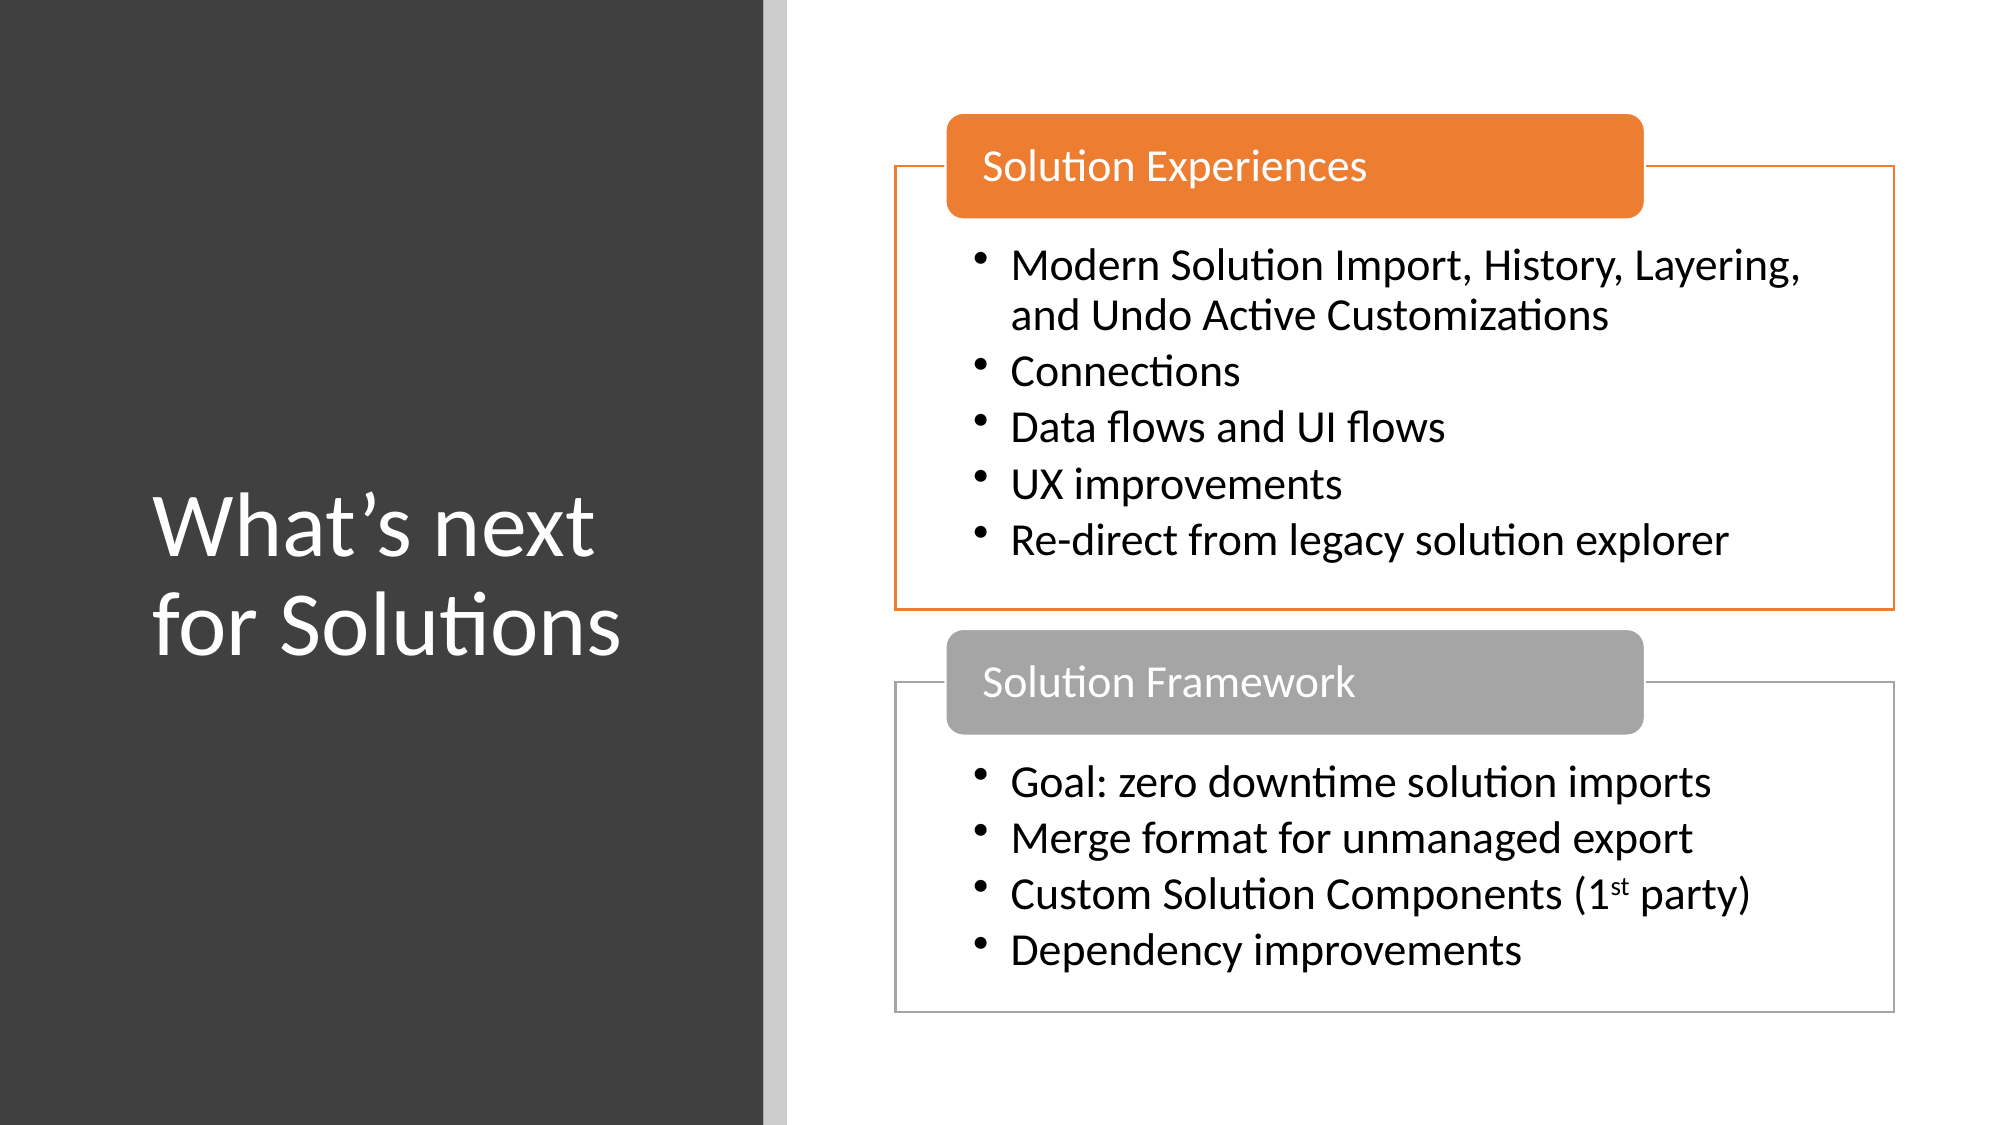

Modern Solution Import, History, Layering, and Undo Active Customizations
Connections
Data flows and UI flows
UX improvements
Re-direct from legacy solution explorer
Solution Experiences
Goal: zero downtime solution imports
Merge format for unmanaged export
Custom Solution Components (1st party)
Dependency improvements
Solution Framework
# What’s next for Solutions